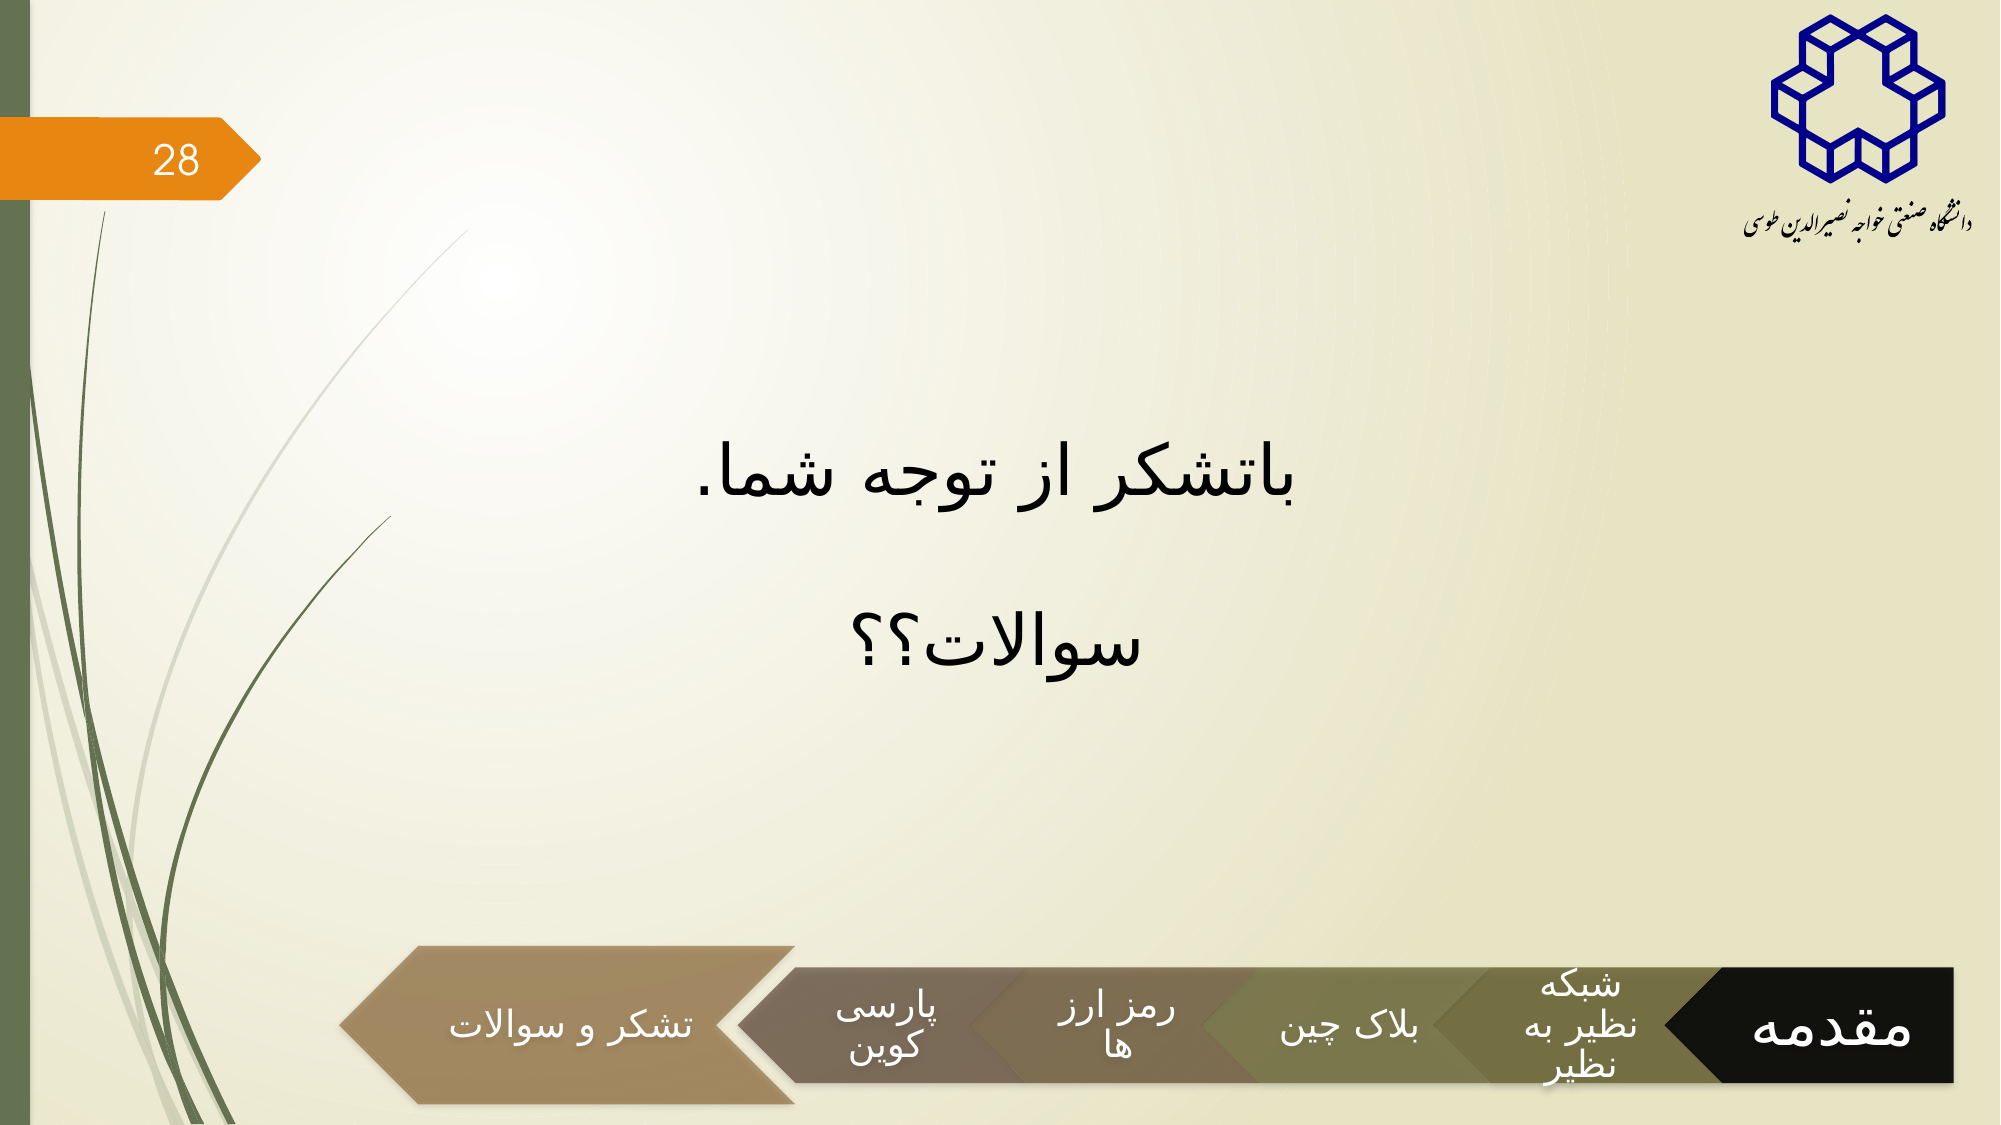

28
باتشکر از توجه شما.

سوالات؟؟
مقدمه
شبکه نظیر به نظیر
بلاک چین
رمز ارز ها
پارسی کوین
تشکر و سوالات